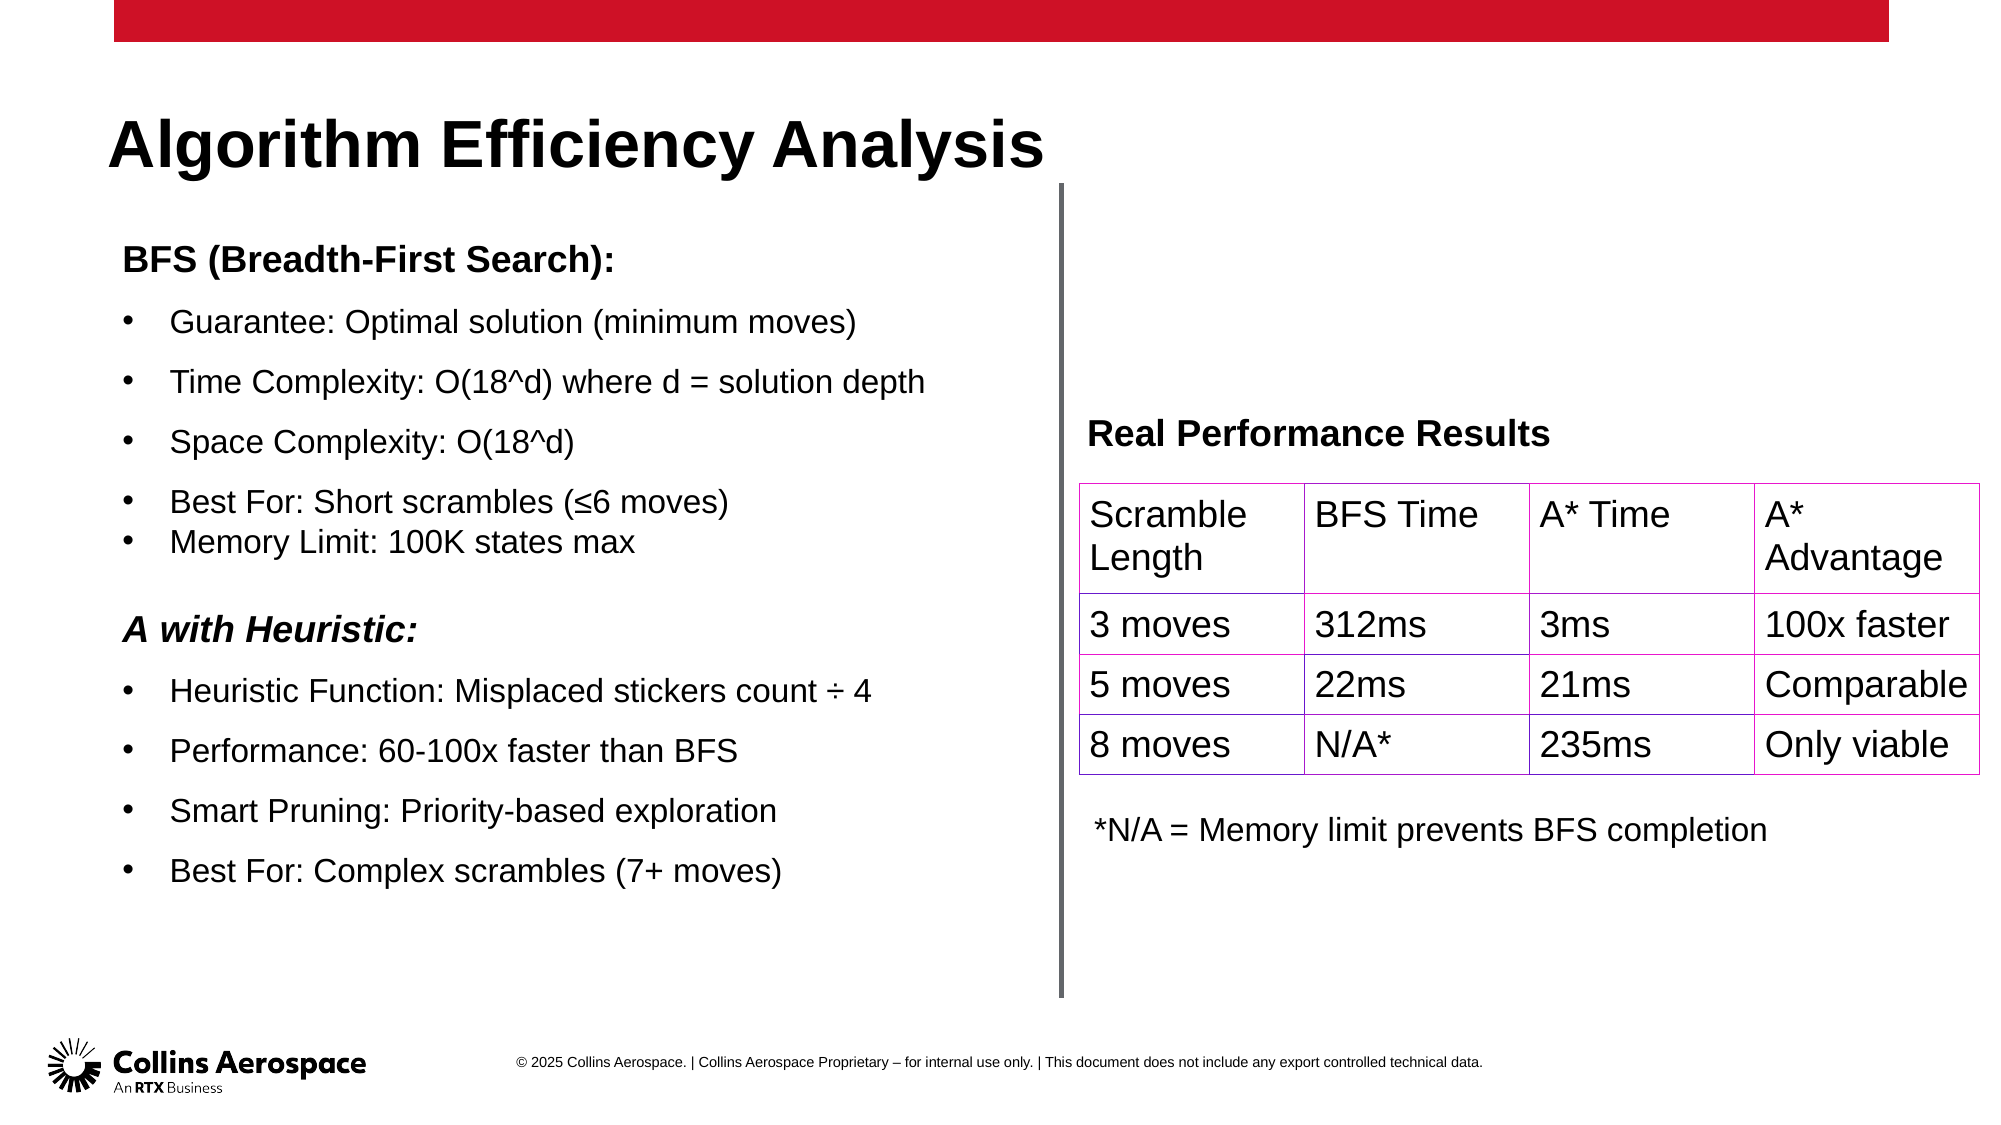

# Algorithm Efficiency Analysis
BFS (Breadth-First Search):
Guarantee: Optimal solution (minimum moves)
Time Complexity: O(18^d) where d = solution depth
Space Complexity: O(18^d)
Best For: Short scrambles (≤6 moves)
Memory Limit: 100K states max

A with Heuristic:
Heuristic Function: Misplaced stickers count ÷ 4
Performance: 60-100x faster than BFS
Smart Pruning: Priority-based exploration
Best For: Complex scrambles (7+ moves)
 Real Performance Results
| Scramble Length | BFS Time | A\* Time | A\* Advantage |
| --- | --- | --- | --- |
| 3 moves | 312ms | 3ms | 100x faster |
| 5 moves | 22ms | 21ms | Comparable |
| 8 moves | N/A\* | 235ms | Only viable |
*N/A = Memory limit prevents BFS completion
© 2025 Collins Aerospace. | Collins Aerospace Proprietary – for internal use only. | This document does not include any export controlled technical data.